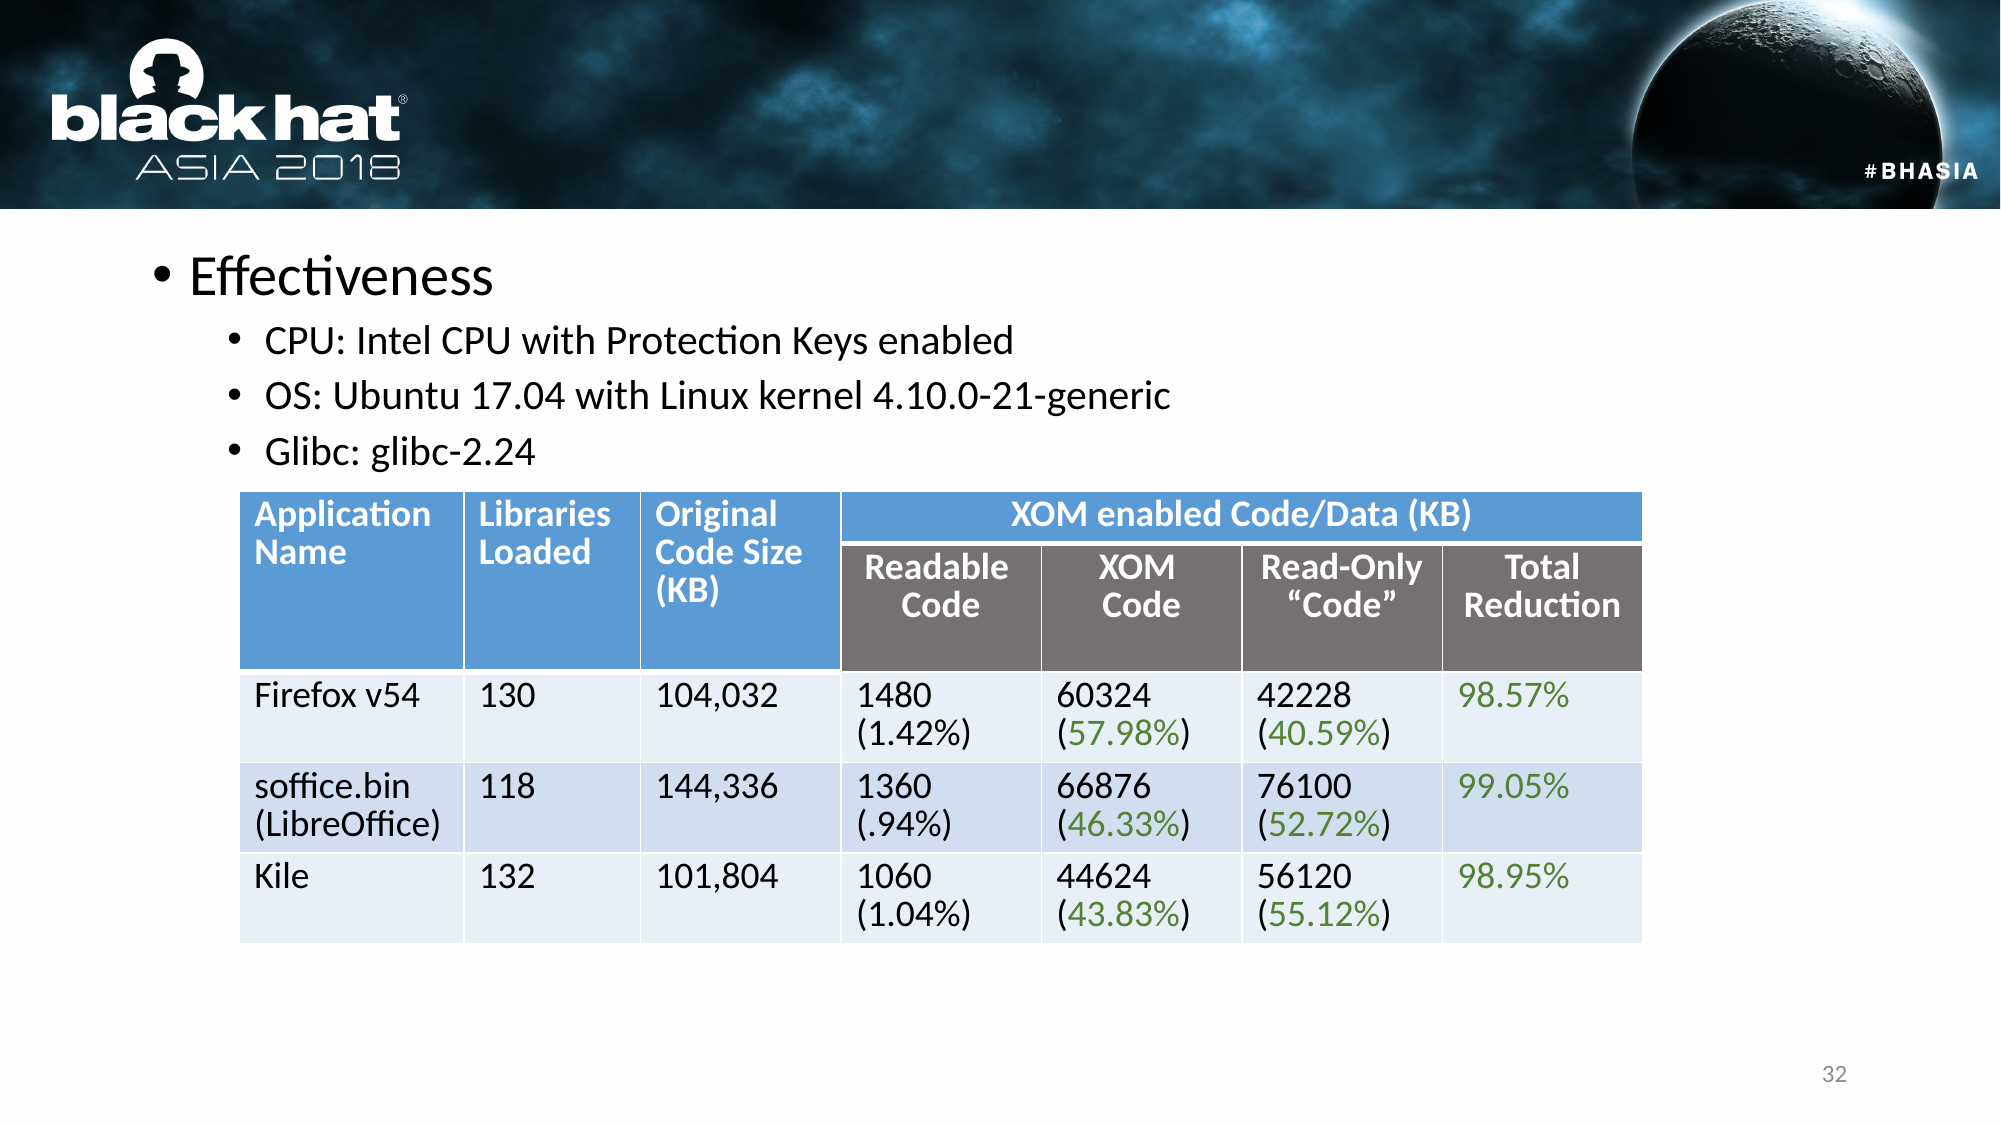

#
Effectiveness
CPU: Intel CPU with Protection Keys enabled
OS: Ubuntu 17.04 with Linux kernel 4.10.0-21-generic
Glibc: glibc-2.24

| Application Name | Libraries Loaded | Original Code Size (KB) | XOM enabled Code/Data (KB) |  |  |  |
| --- | --- | --- | --- | --- | --- | --- |
|  |  |  | Readable Code | XOM Code | Read-Only “Code” | Total Reduction |
| Firefox v54 | 130 | 104,032 | 1480 (1.42%) | 60324 (57.98%) | 42228 (40.59%) | 98.57% |
| soffice.bin (LibreOffice) | 118 | 144,336 | 1360 (.94%) | 66876 (46.33%) | 76100 (52.72%) | 99.05% |
| Kile | 132 | 101,804 | 1060 (1.04%) | 44624 (43.83%) | 56120 (55.12%) | 98.95% |
32